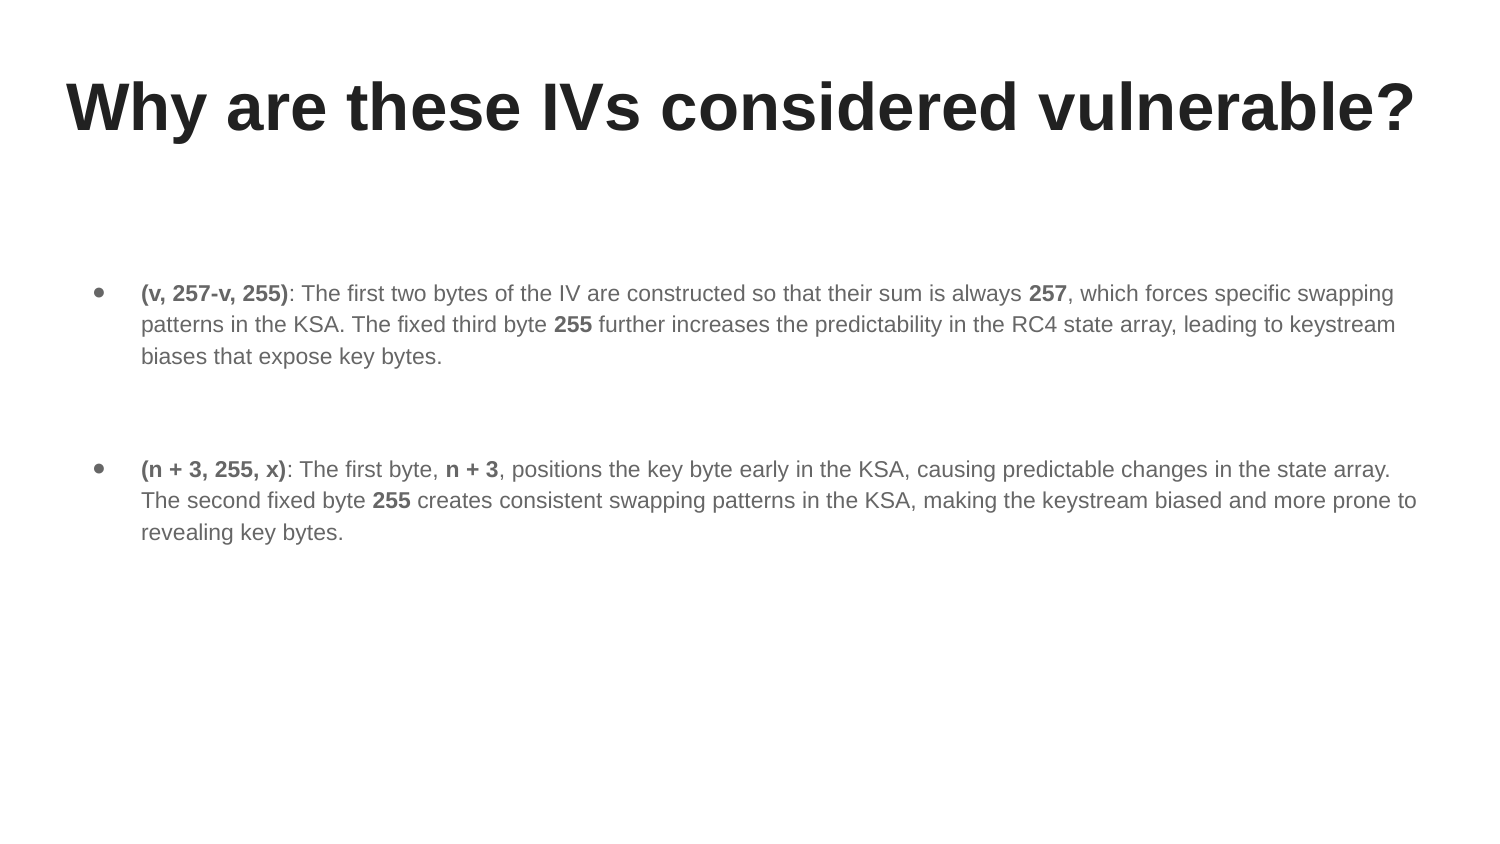

# Why are these IVs considered vulnerable?

(v, 257-v, 255): The first two bytes of the IV are constructed so that their sum is always 257, which forces specific swapping patterns in the KSA. The fixed third byte 255 further increases the predictability in the RC4 state array, leading to keystream biases that expose key bytes.

(n + 3, 255, x): The first byte, n + 3, positions the key byte early in the KSA, causing predictable changes in the state array. The second fixed byte 255 creates consistent swapping patterns in the KSA, making the keystream biased and more prone to revealing key bytes.